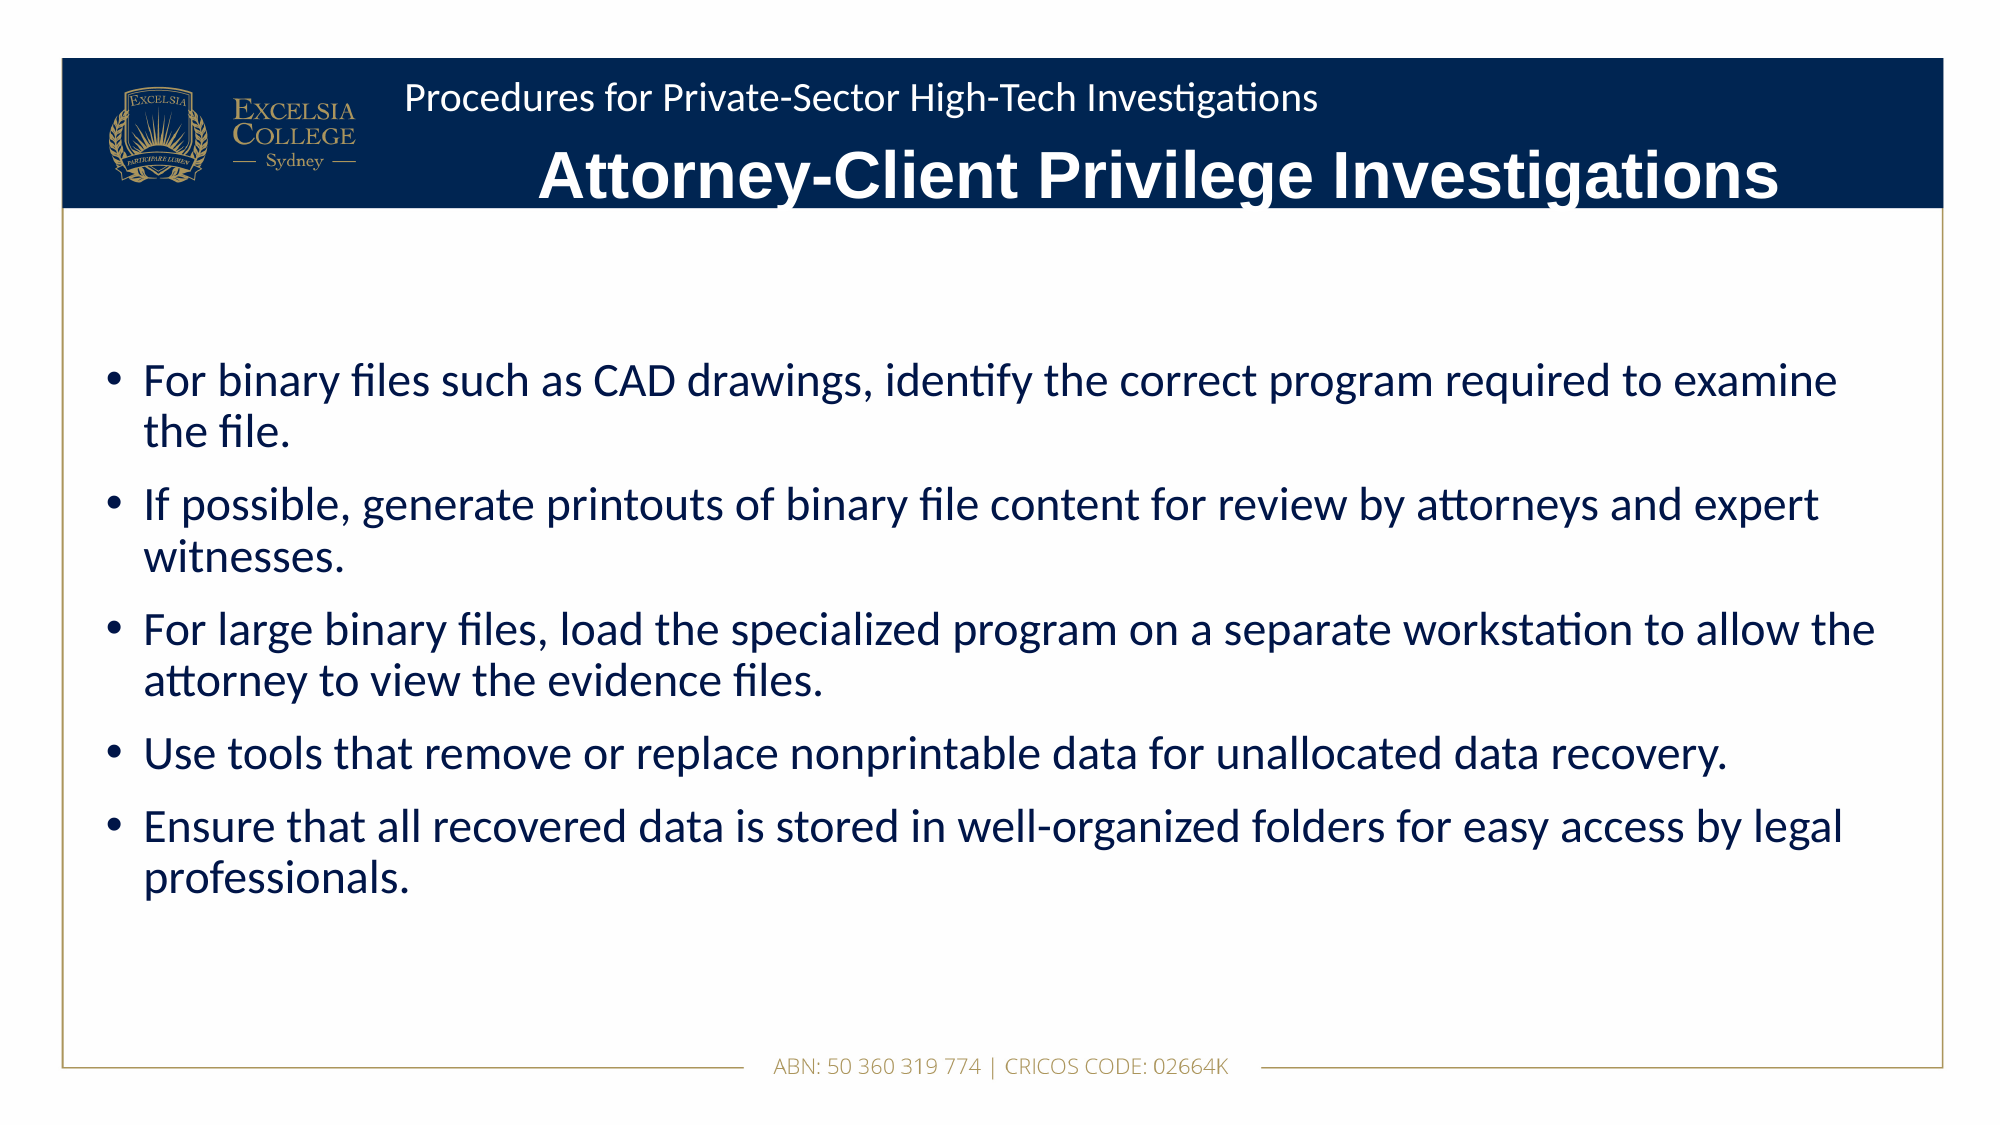

# Procedures for Private-Sector High-Tech Investigations
Attorney-Client Privilege Investigations
For binary files such as CAD drawings, identify the correct program required to examine the file.
If possible, generate printouts of binary file content for review by attorneys and expert witnesses.
For large binary files, load the specialized program on a separate workstation to allow the attorney to view the evidence files.
Use tools that remove or replace nonprintable data for unallocated data recovery.
Ensure that all recovered data is stored in well-organized folders for easy access by legal professionals.